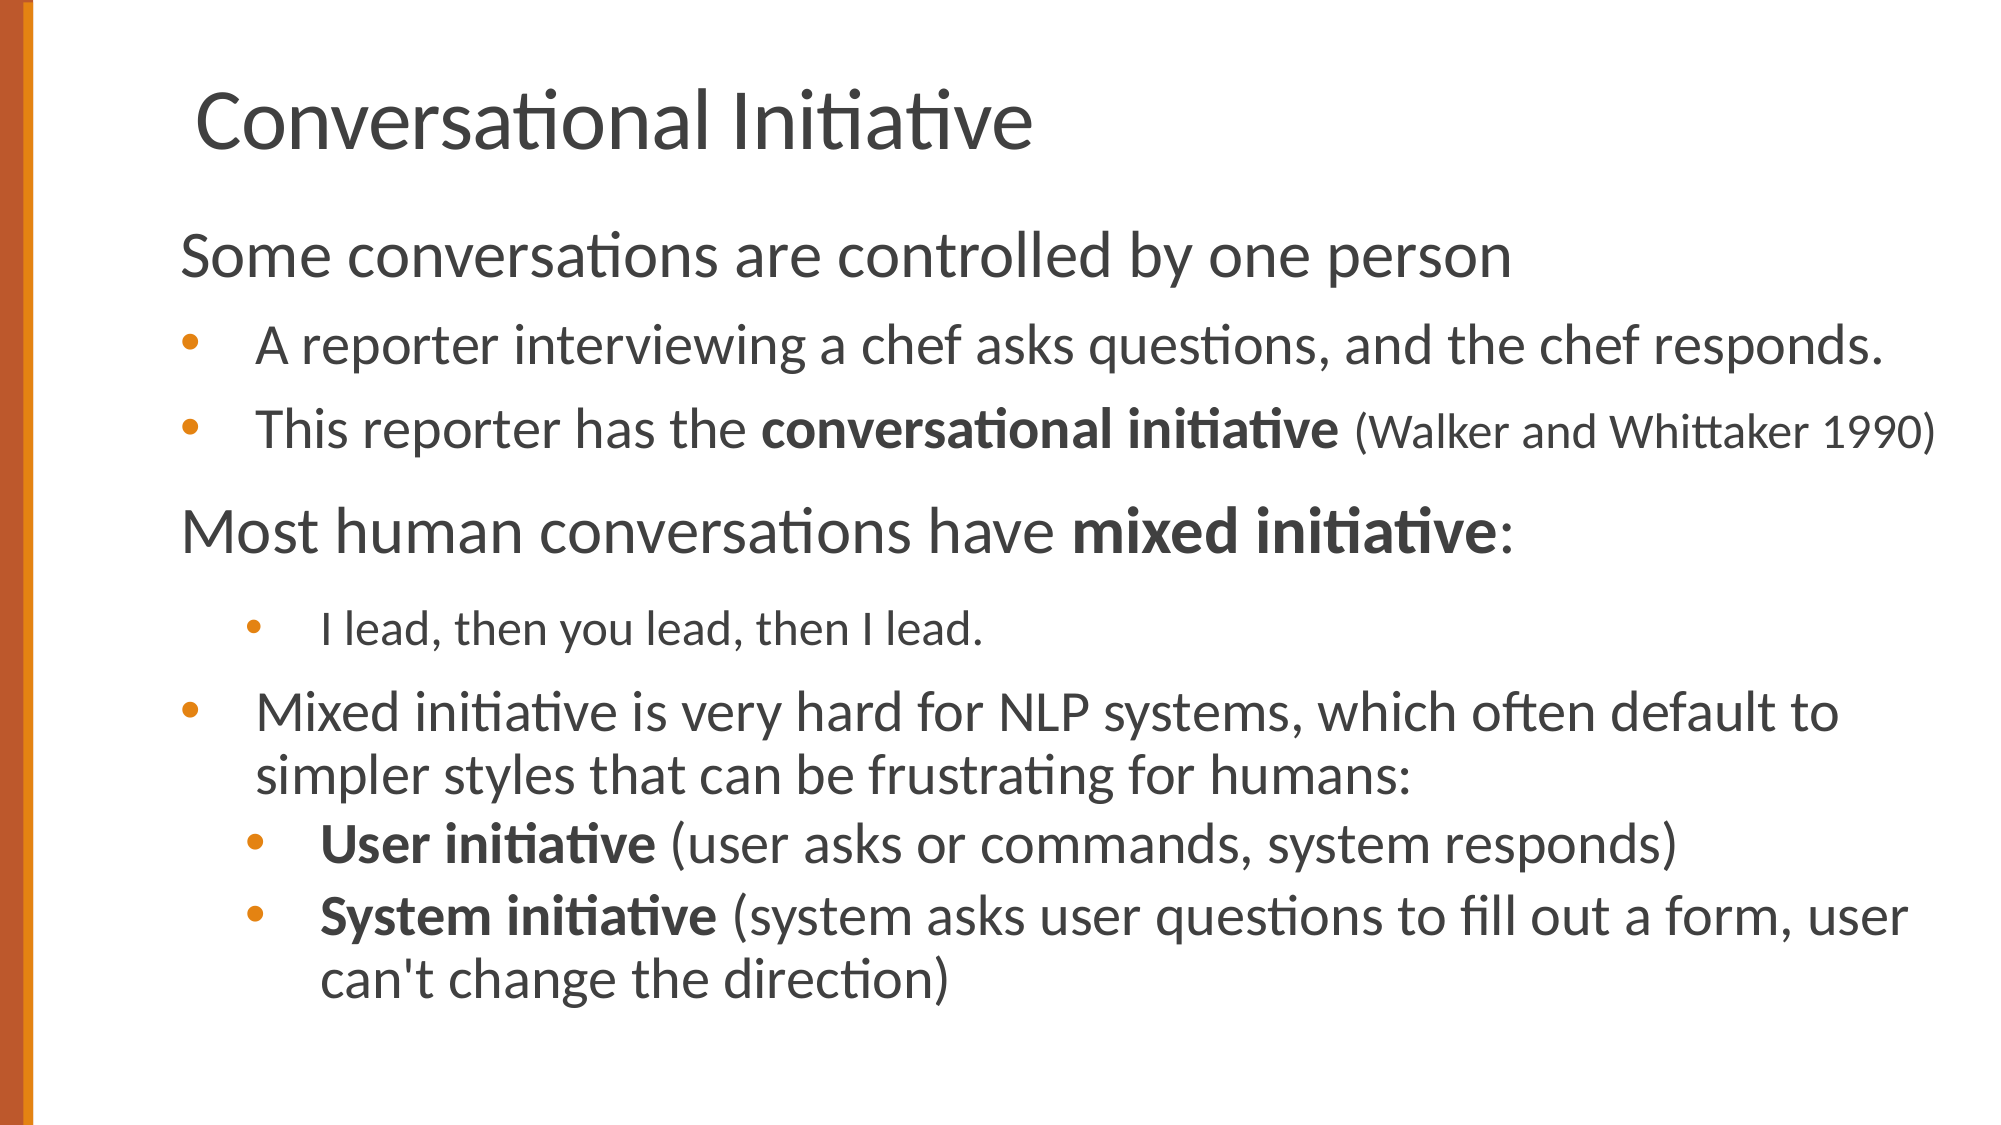

# Conversational Initiative
Some conversations are controlled by one person
A reporter interviewing a chef asks questions, and the chef responds.
This reporter has the conversational initiative (Walker and Whittaker 1990)
Most human conversations have mixed initiative:
I lead, then you lead, then I lead.
Mixed initiative is very hard for NLP systems, which often default to simpler styles that can be frustrating for humans:
User initiative (user asks or commands, system responds)
System initiative (system asks user questions to fill out a form, user can't change the direction)